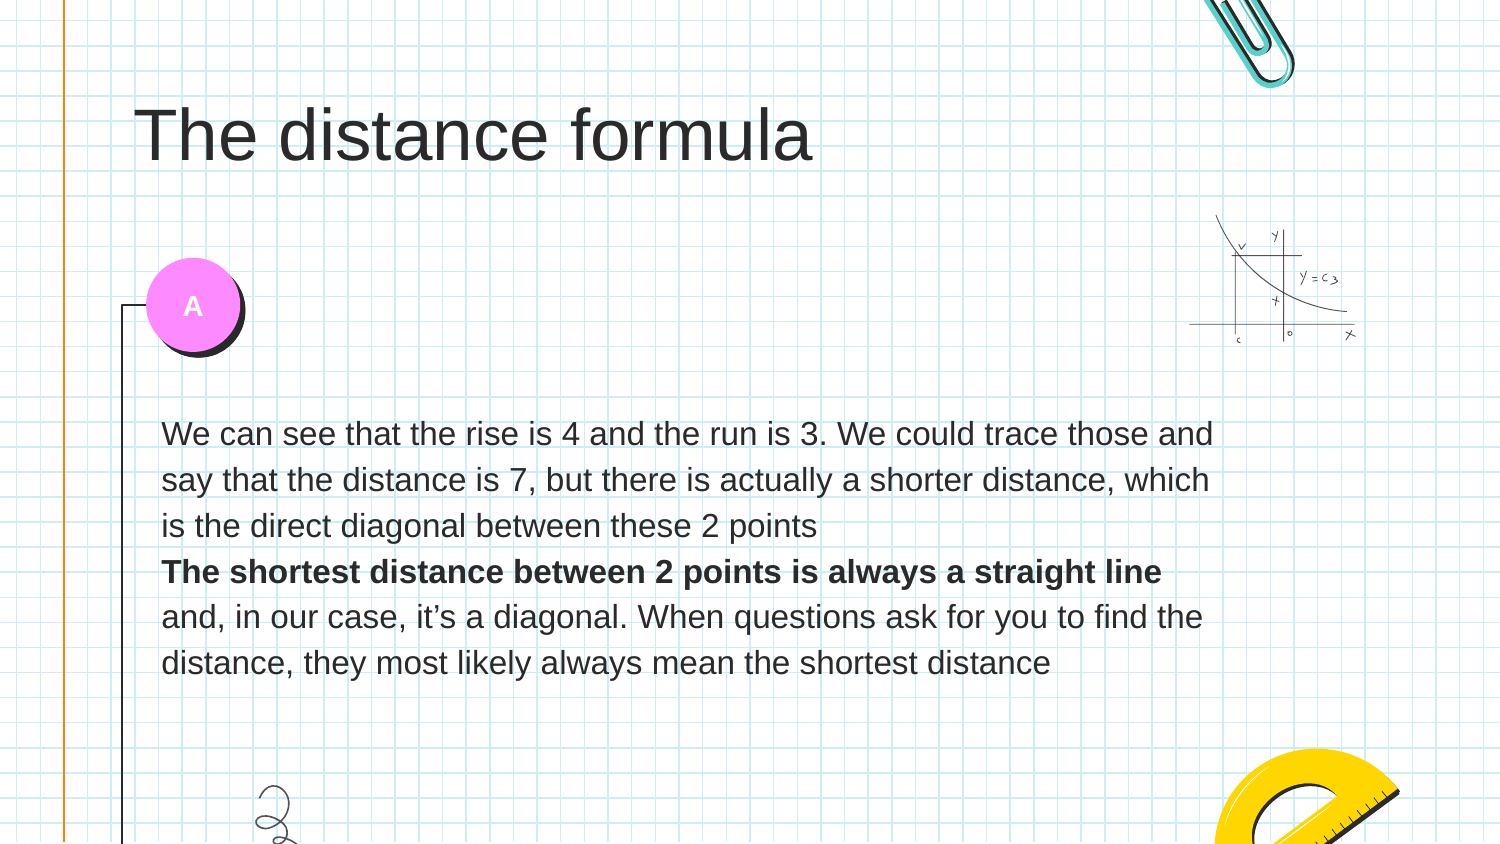

# The distance formula

A
We can see that the rise is 4 and the run is 3. We could trace those and say that the distance is 7, but there is actually a shorter distance, which is the direct diagonal between these 2 points
The shortest distance between 2 points is always a straight line and, in our case, it’s a diagonal. When questions ask for you to find the distance, they most likely always mean the shortest distance